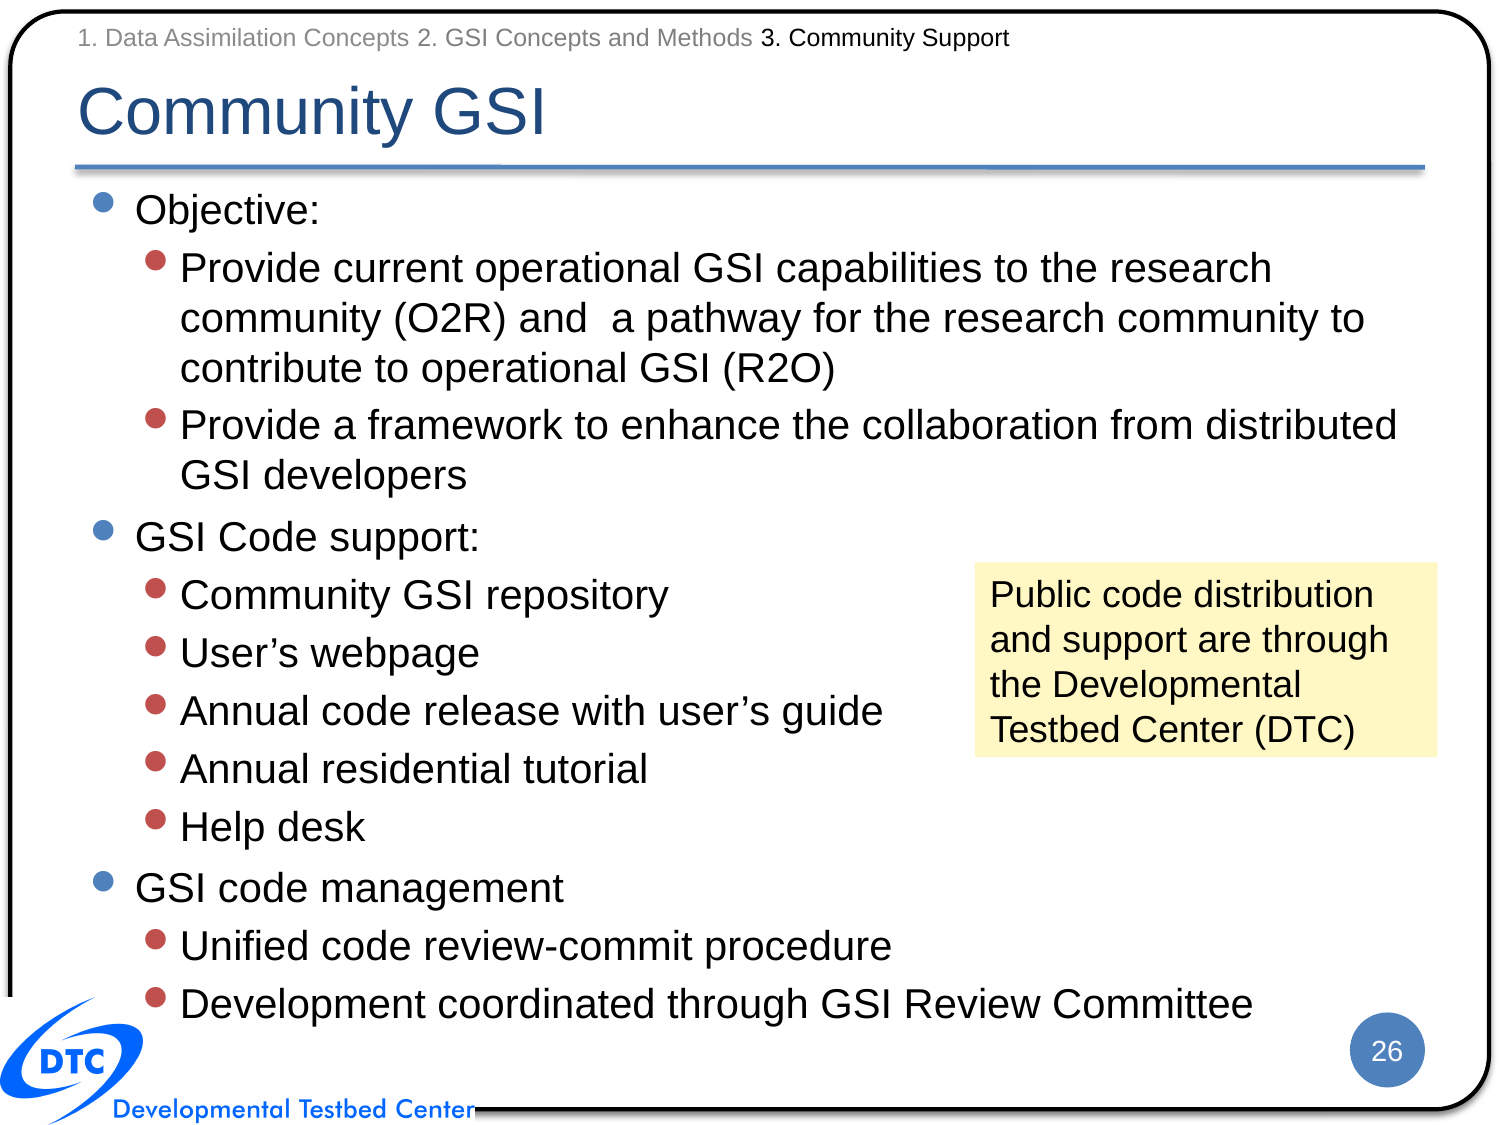

1. Data Assimilation Concepts 2. GSI Concepts and Methods 3. Community Support
# Community GSI
Objective:
Provide current operational GSI capabilities to the research community (O2R) and  a pathway for the research community to contribute to operational GSI (R2O)
Provide a framework to enhance the collaboration from distributed GSI developers
GSI Code support:
Community GSI repository
User’s webpage
Annual code release with user’s guide
Annual residential tutorial
Help desk
GSI code management
Unified code review-commit procedure
Development coordinated through GSI Review Committee
Public code distribution and support are through the Developmental Testbed Center (DTC)
26